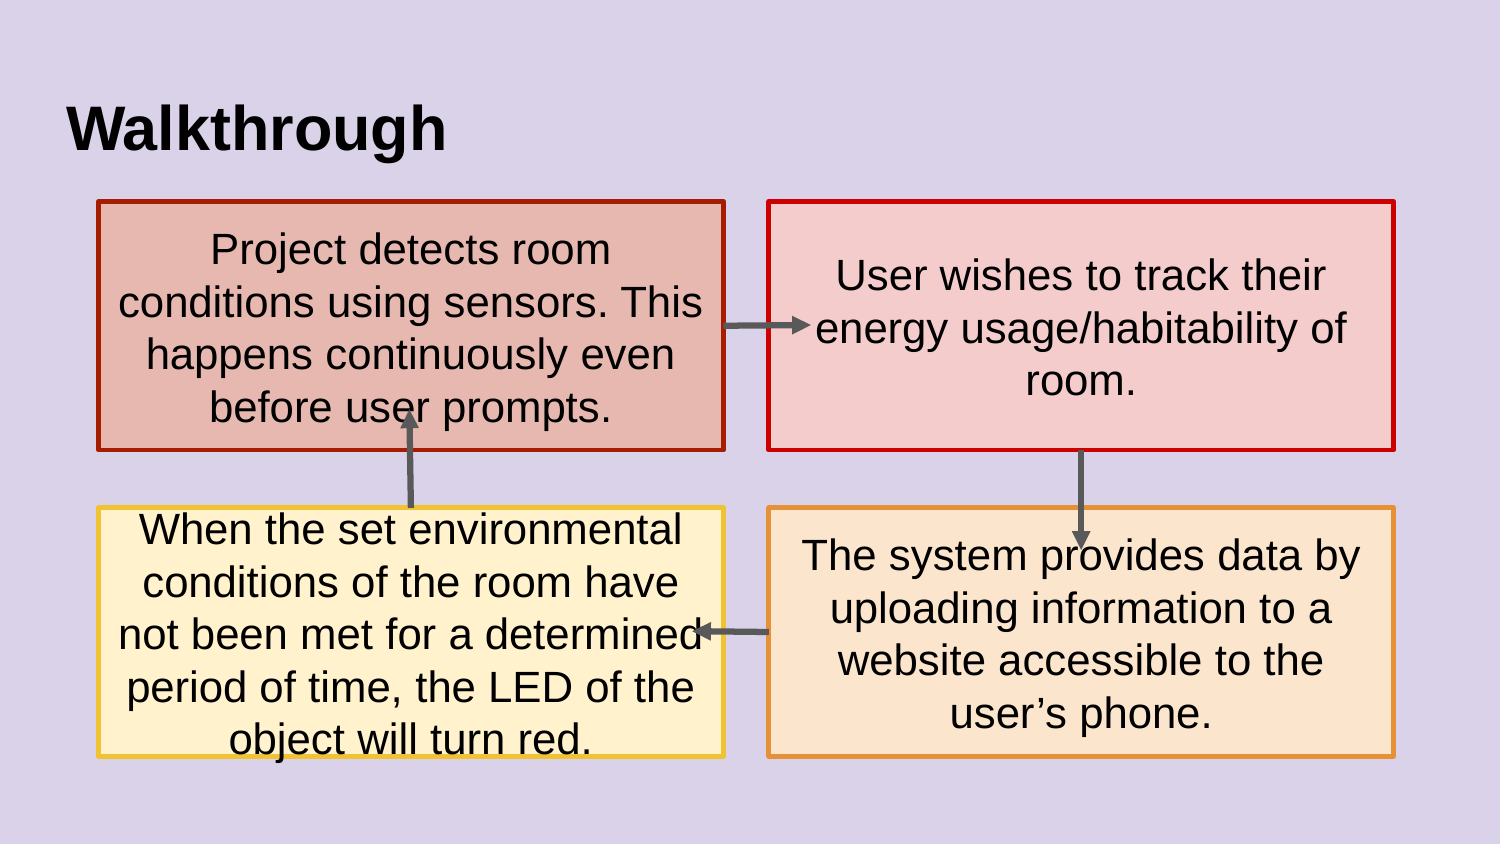

# Walkthrough
Project detects room conditions using sensors. This happens continuously even before user prompts.
User wishes to track their energy usage/habitability of room.
When the set environmental conditions of the room have not been met for a determined period of time, the LED of the object will turn red.
The system provides data by uploading information to a website accessible to the user’s phone.